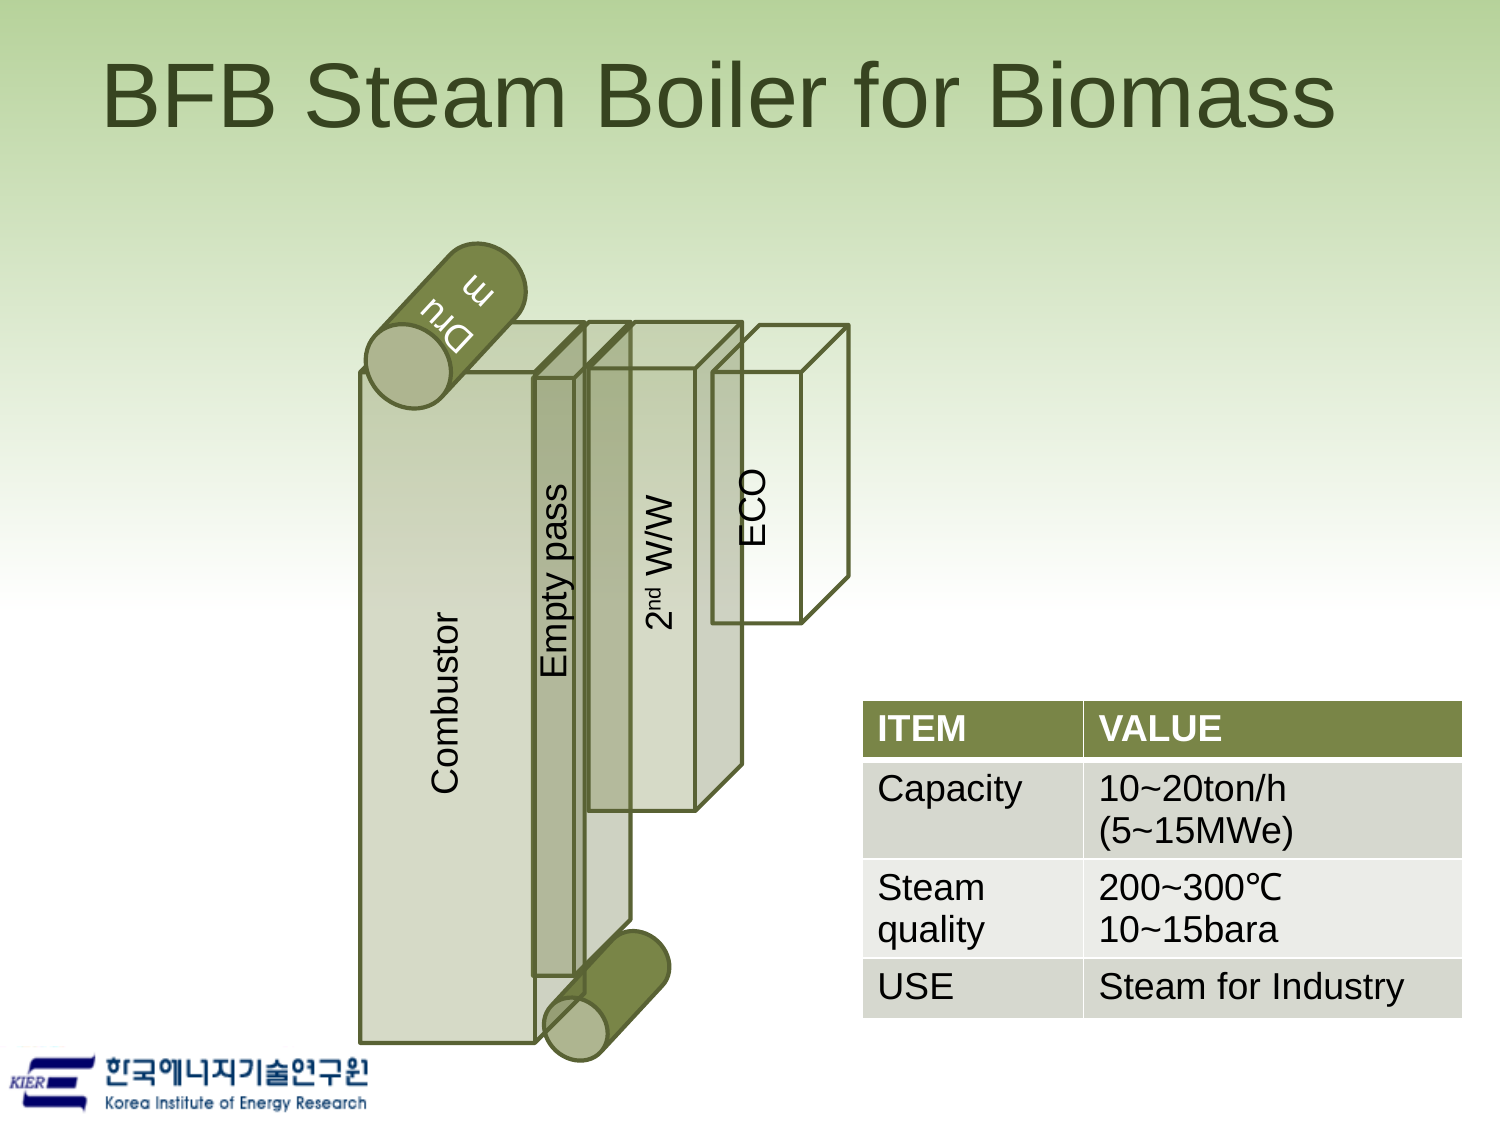

# BFB Steam Boiler for Biomass
Drum

ECO
2nd W/W
Empty pass
Combustor

| ITEM | VALUE |
| --- | --- |
| Capacity | 10~20ton/h (5~15MWe) |
| Steam quality | 200~300℃ 10~15bara |
| USE | Steam for Industry |